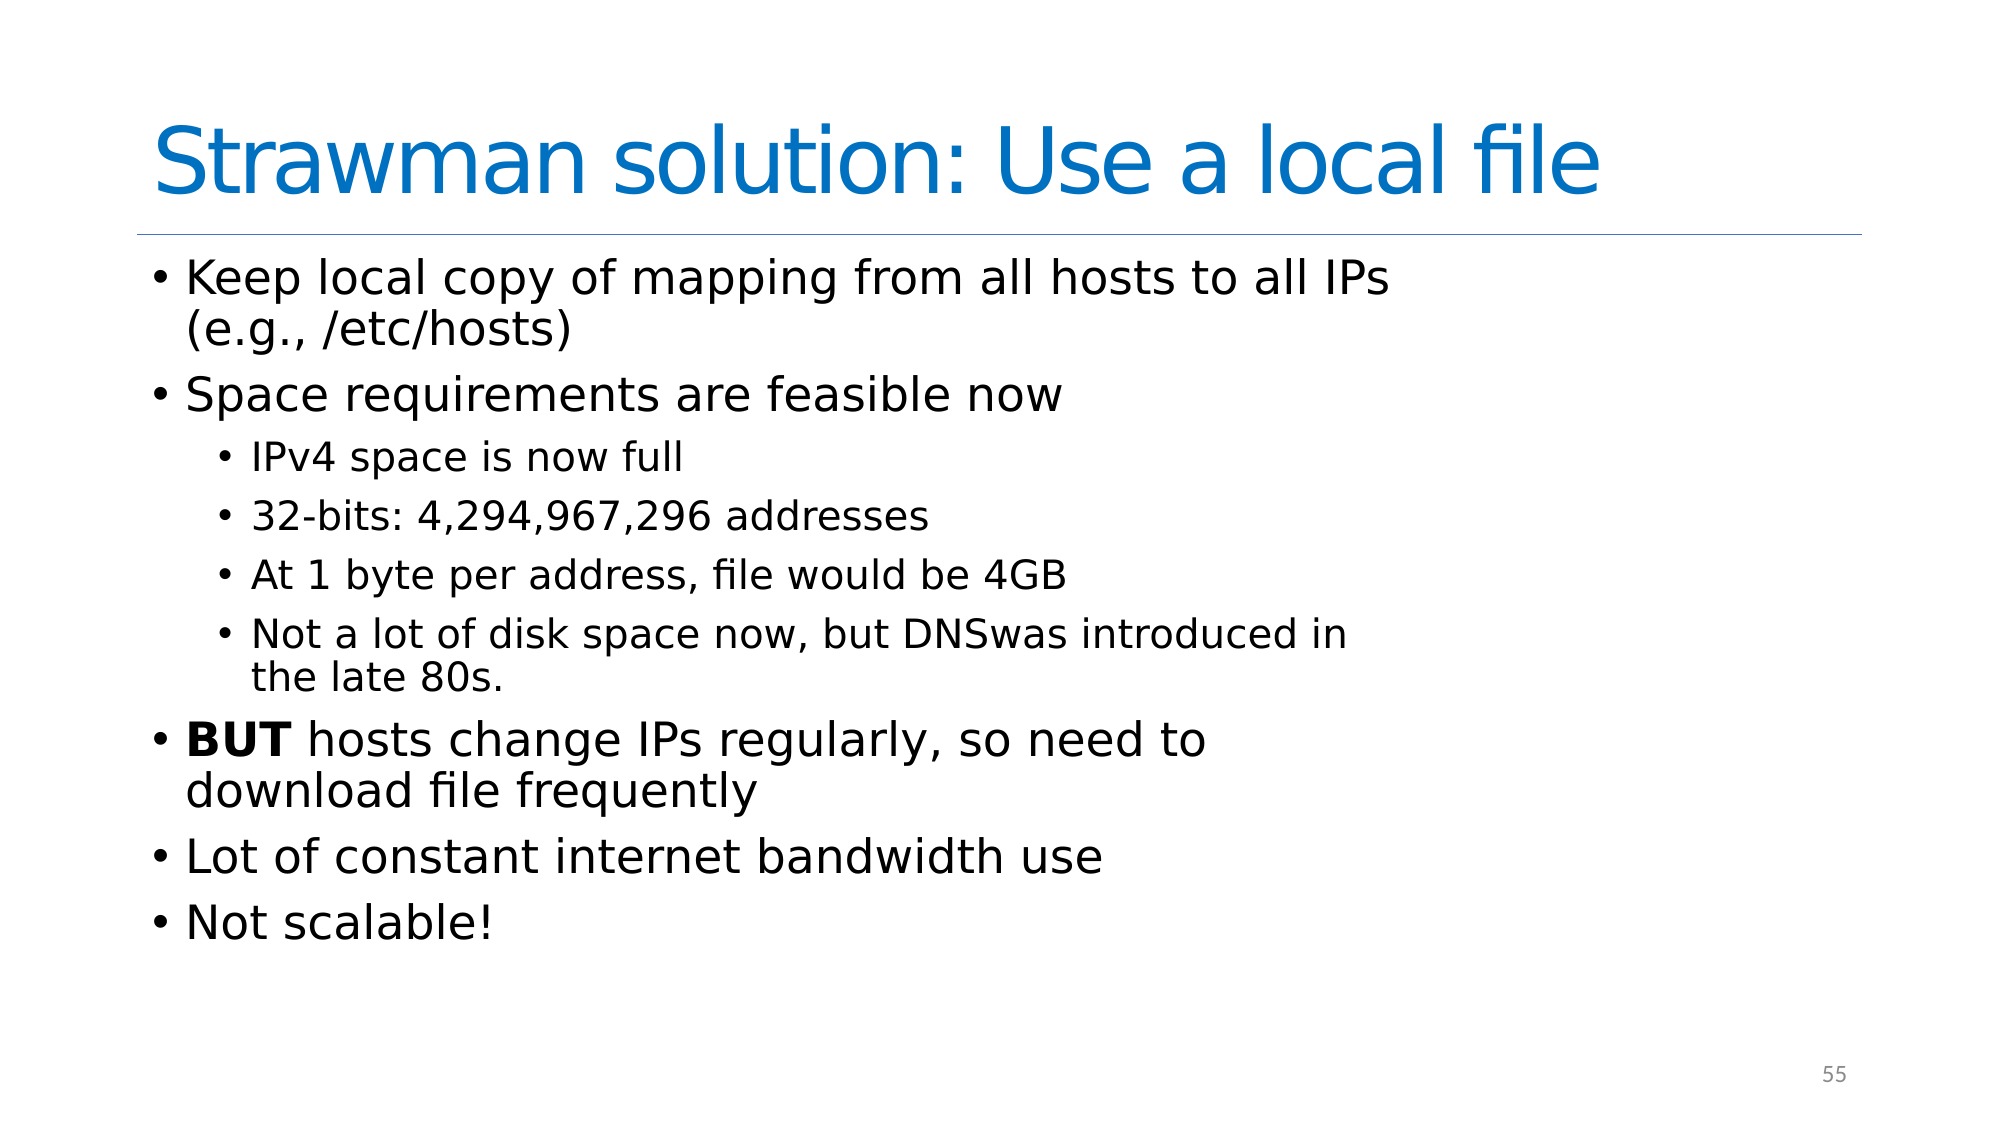

# Strawman solution: Use a local file
Keep local copy of mapping from all hosts to all IPs (e.g., /etc/hosts)
Space requirements are feasible now
IPv4 space is now full
32-bits: 4,294,967,296 addresses
At 1 byte per address, file would be 4GB
Not a lot of disk space now, but DNSwas introduced in the late 80s.
BUT hosts change IPs regularly, so need to download file frequently
Lot of constant internet bandwidth use
Not scalable!
55